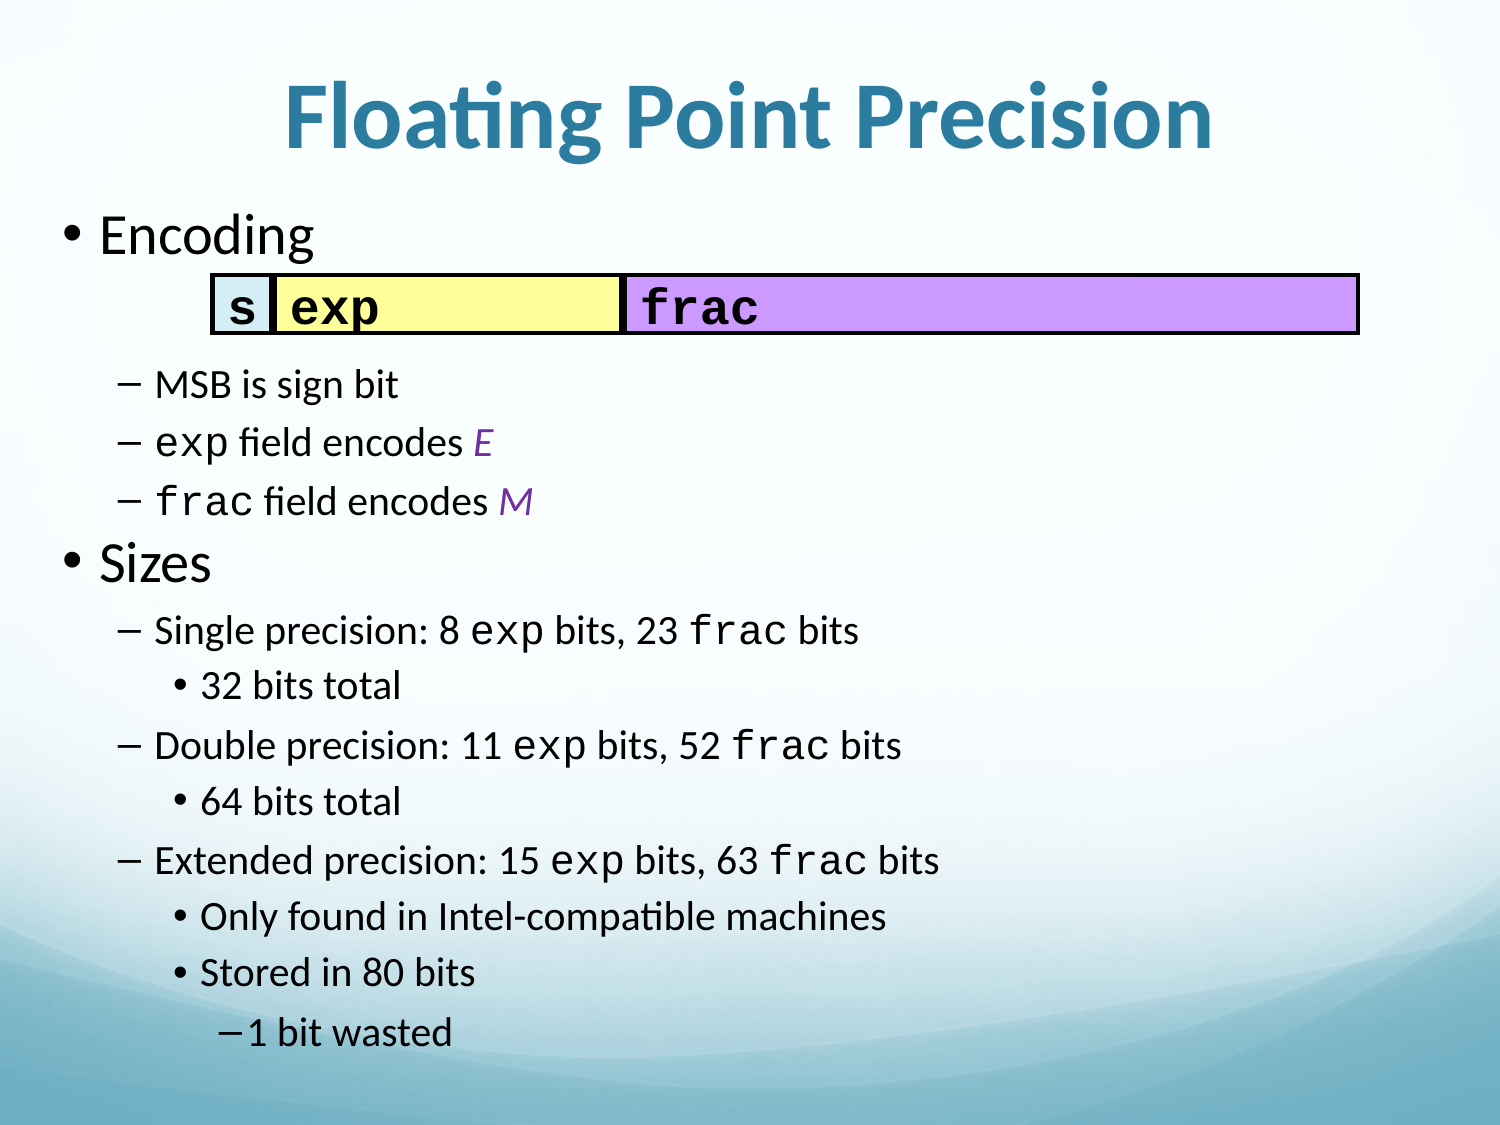

Floating Point Precision
Encoding

MSB is sign bit
exp field encodes E
frac field encodes M
Sizes
Single precision: 8 exp bits, 23 frac bits
32 bits total
Double precision: 11 exp bits, 52 frac bits
64 bits total
Extended precision: 15 exp bits, 63 frac bits
Only found in Intel-compatible machines
Stored in 80 bits
1 bit wasted
s
exp
frac